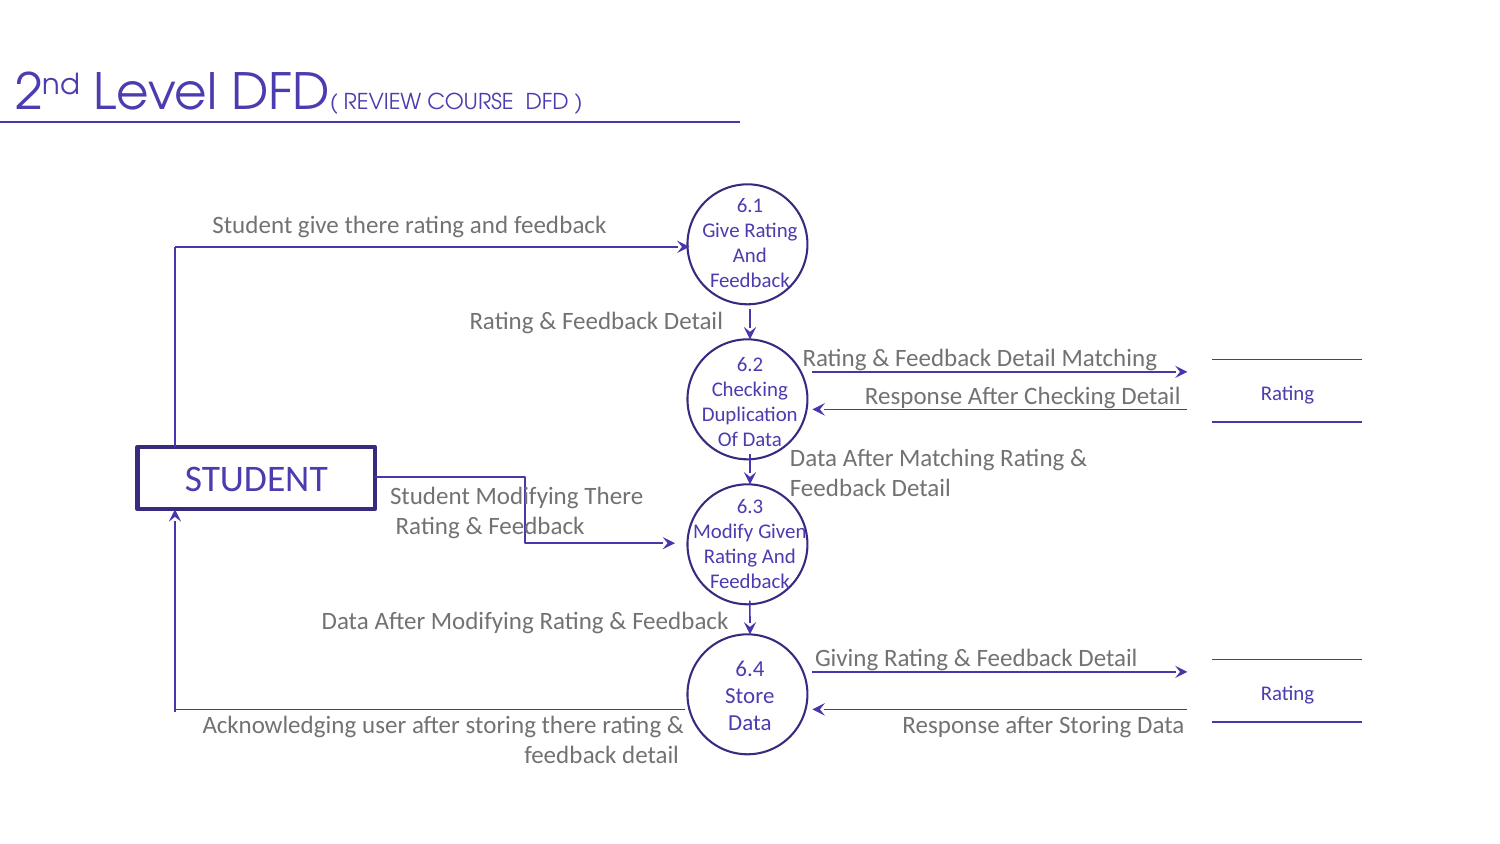

2nd Level DFD( REVIEW COURSE  DFD )
6.1
Give Rating And
Feedback

Student give there rating and feedback
Rating & Feedback Detail
Rating & Feedback Detail Matching

6.2
Checking
Duplication
Of Data
Response After Checking Detail
Rating
Data After Matching Rating & Feedback Detail

STUDENT
Student Modifying There  Rating & Feedback

6.3
Modify Given Rating And
Feedback
Data After Modifying Rating & Feedback

Giving Rating & Feedback Detail
6.4
Store
Data

Rating
Acknowledging user after storing there rating & feedback detail
Response after Storing Data